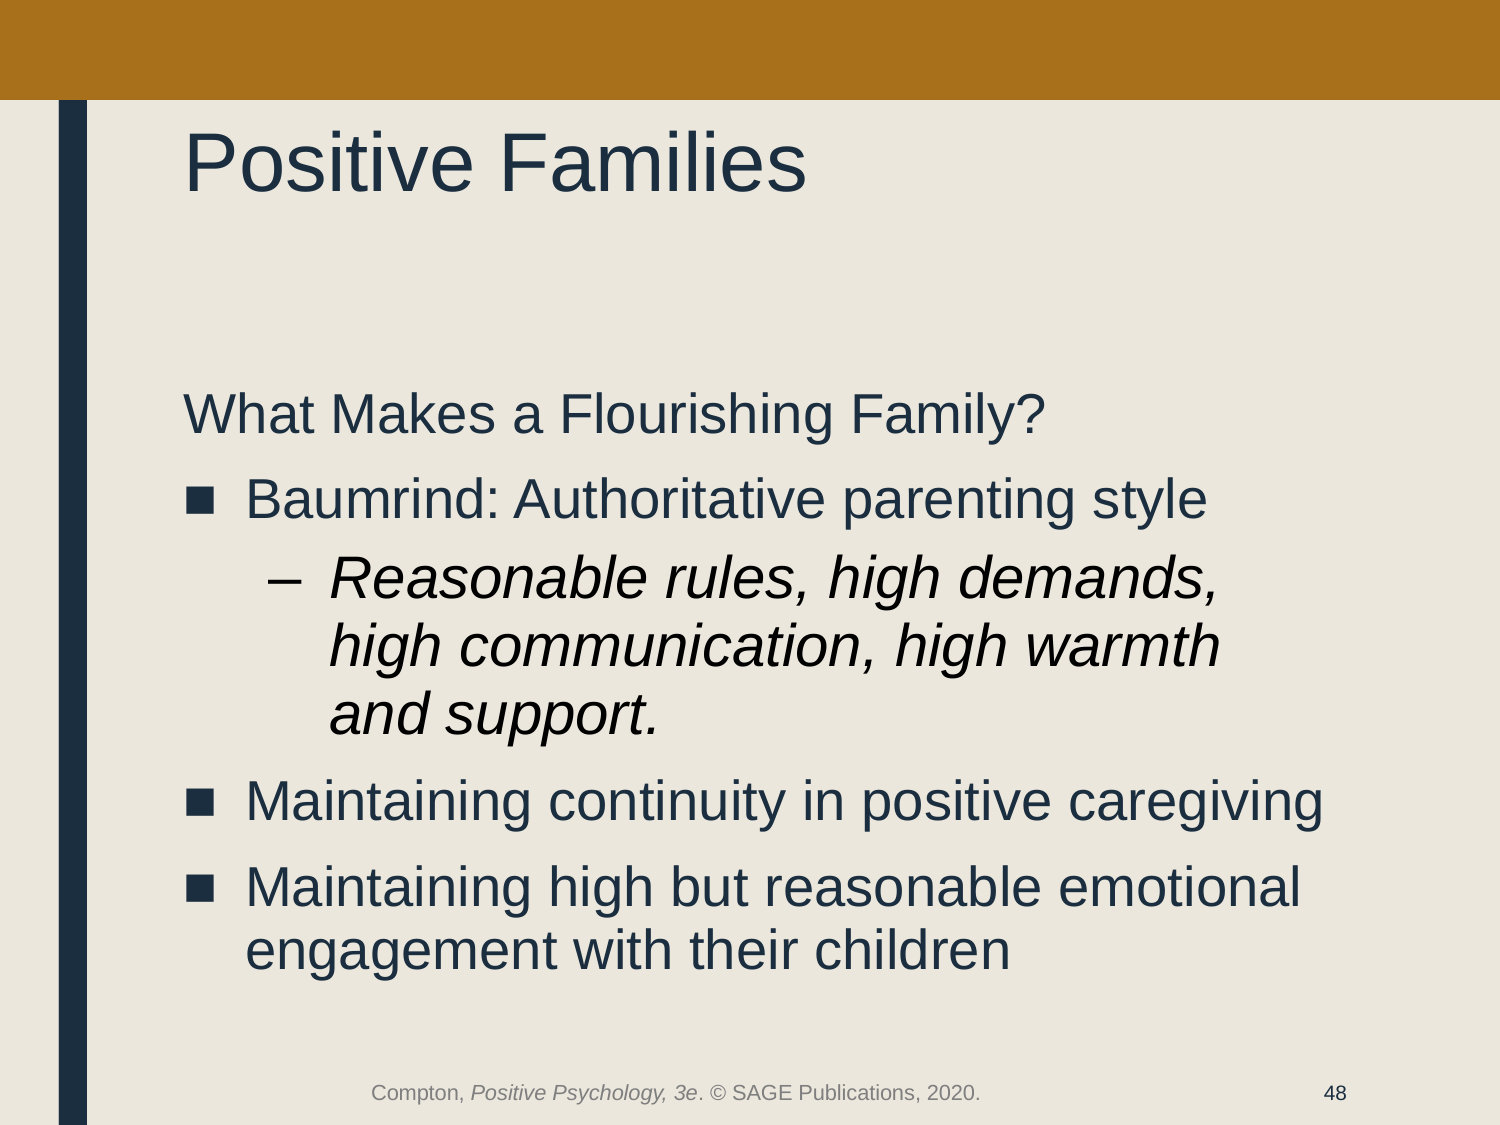

# Positive Families
What Makes a Flourishing Family?
Baumrind: Authoritative parenting style
Reasonable rules, high demands, high communication, high warmth and support.
Maintaining continuity in positive caregiving
Maintaining high but reasonable emotional engagement with their children
Compton, Positive Psychology, 3e. © SAGE Publications, 2020.
48